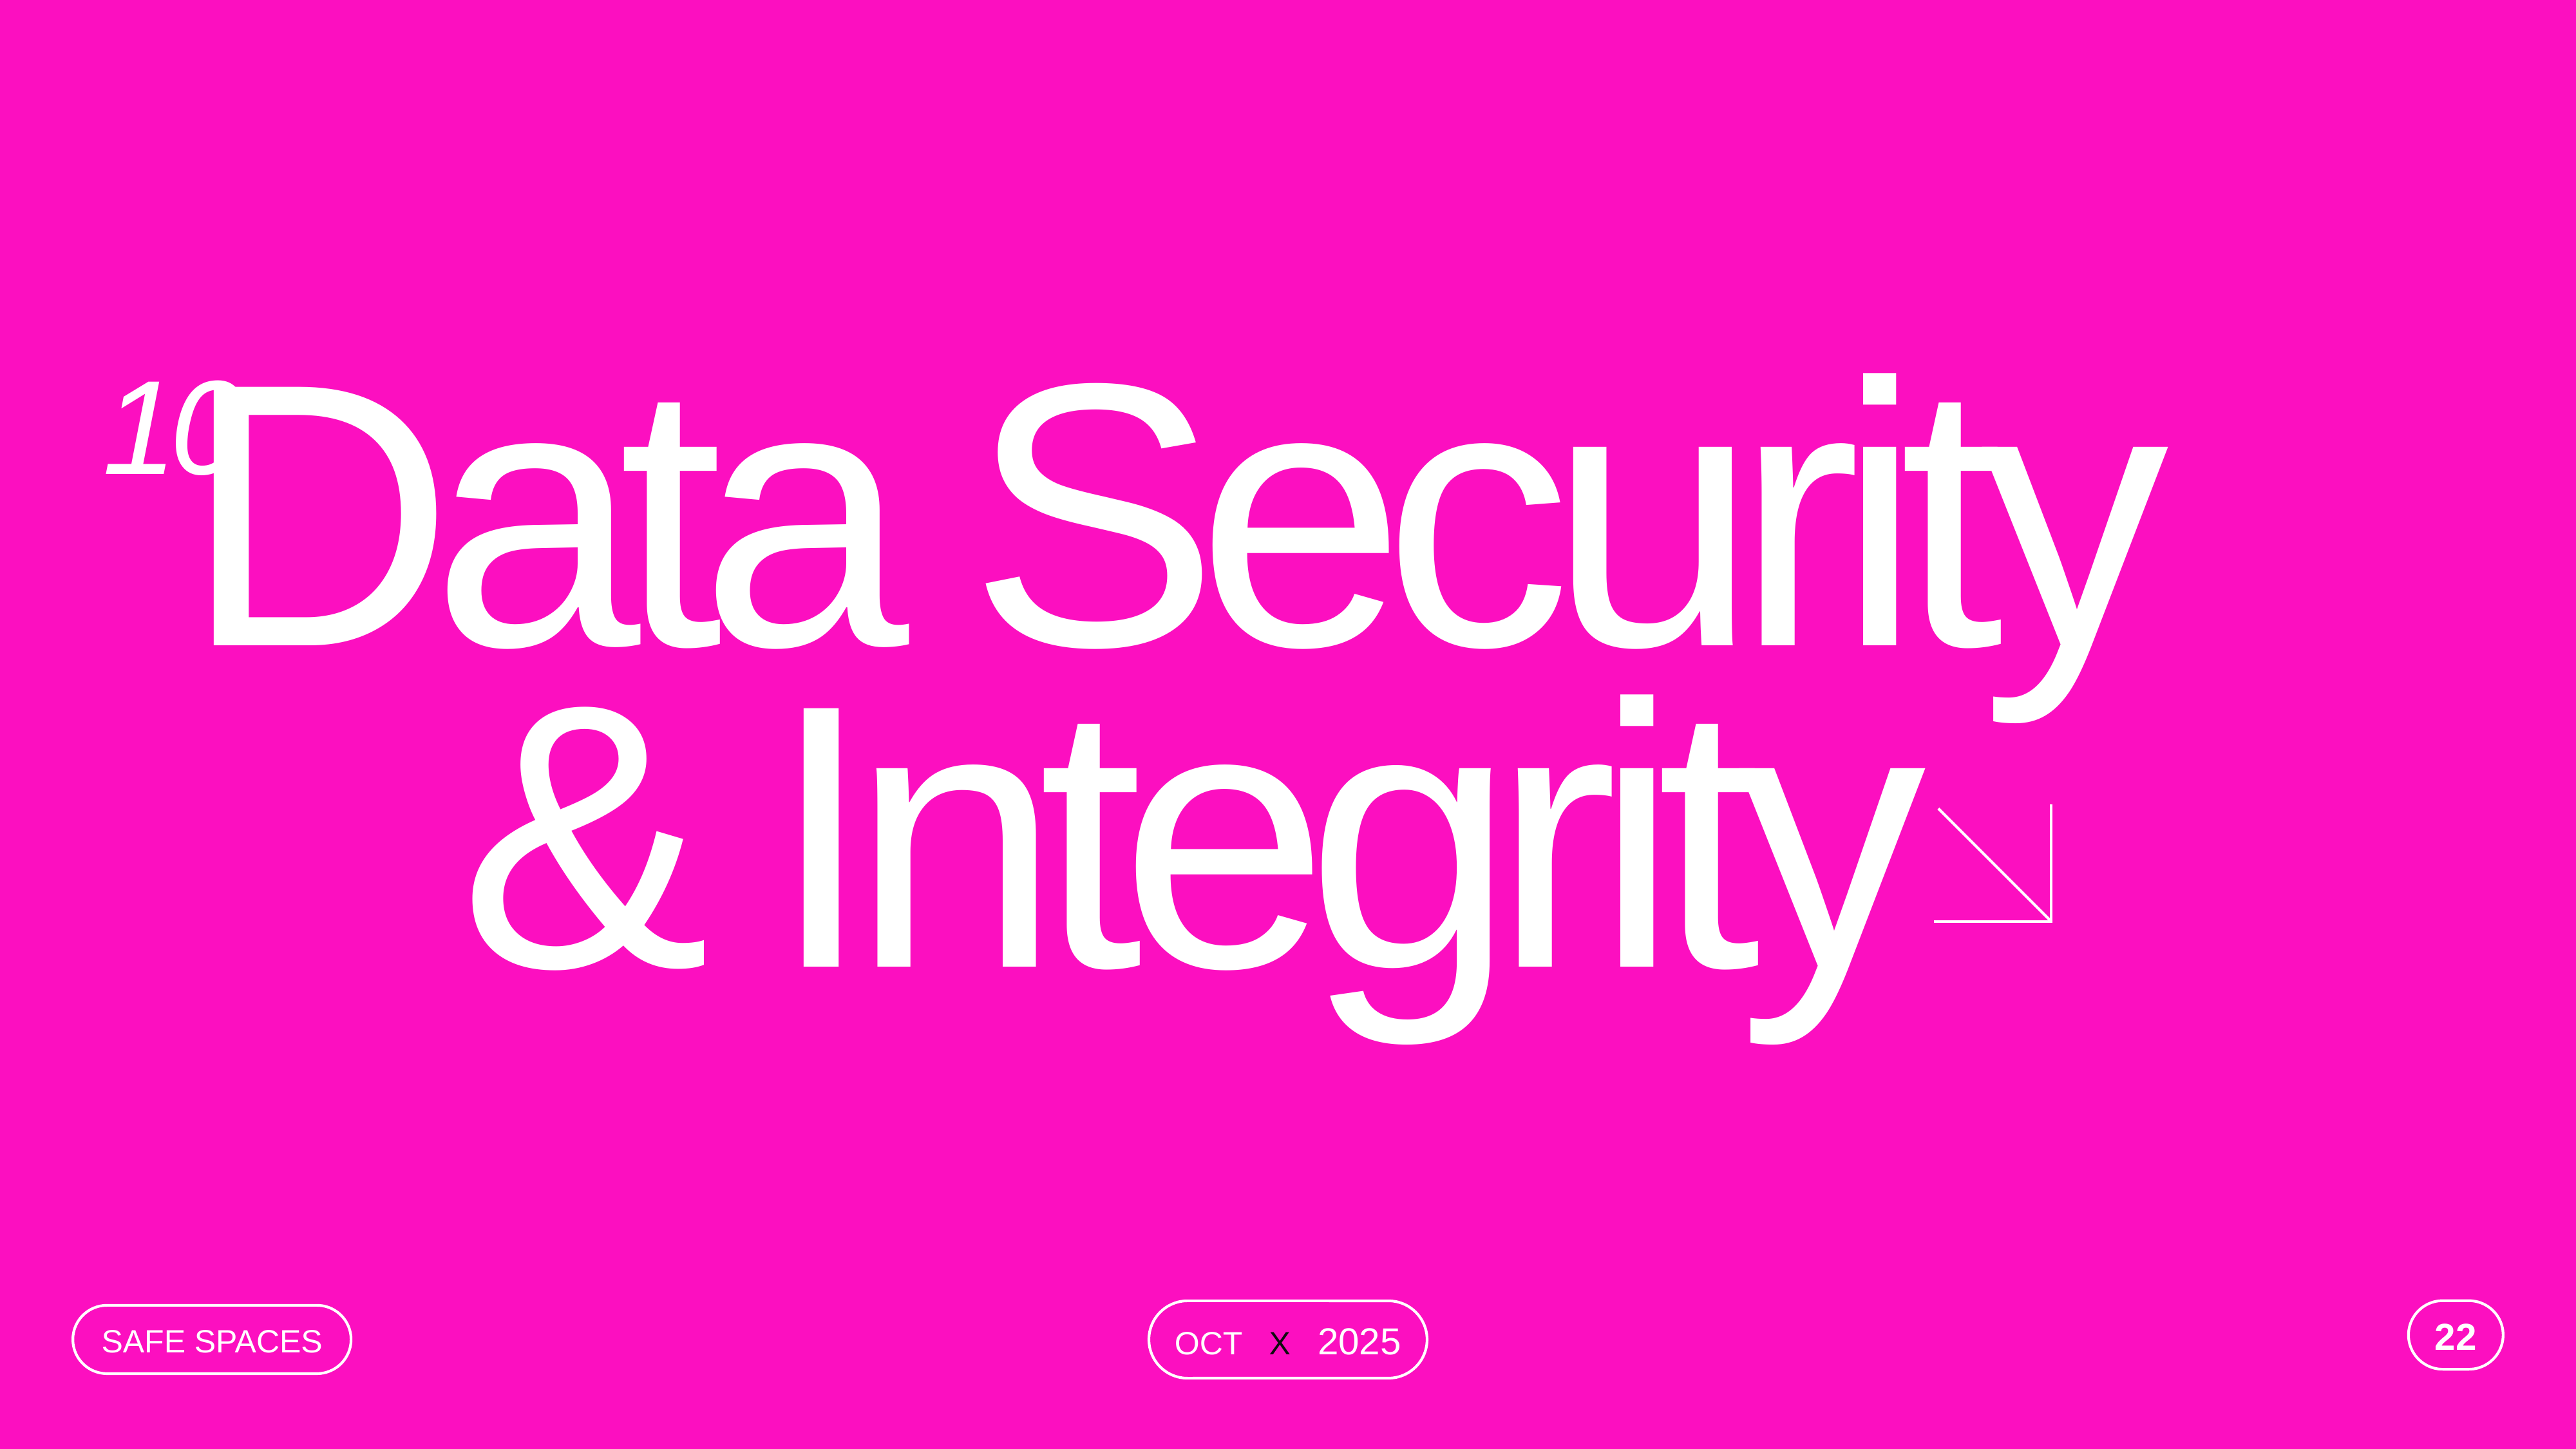

10
Data Security
& Integrity

OCT   X   2025

SAFE SPACES
22